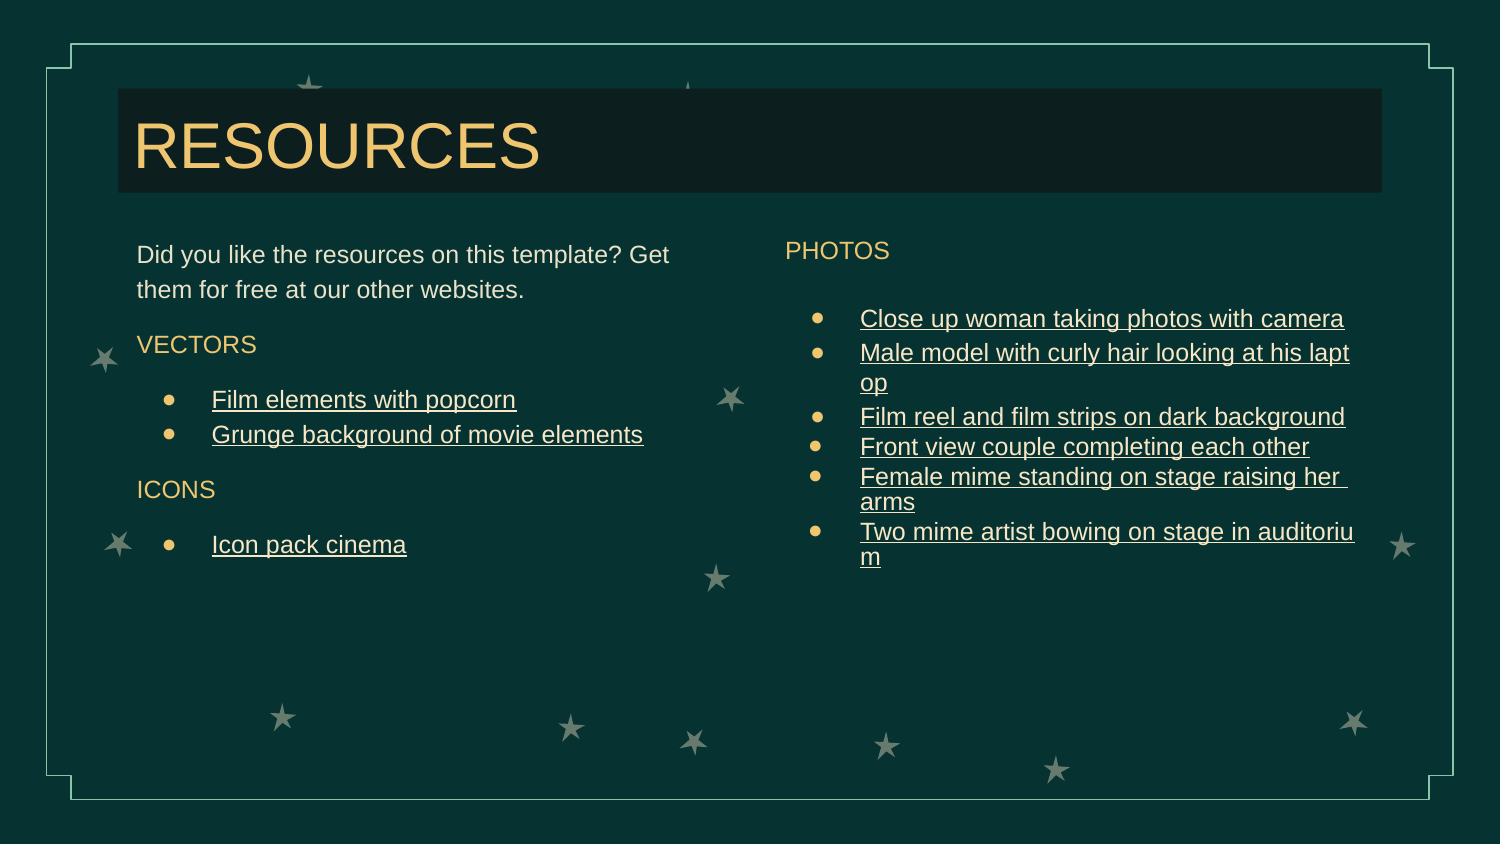

# RESOURCES
Did you like the resources on this template? Get them for free at our other websites.
VECTORS
Film elements with popcorn
Grunge background of movie elements
ICONS
Icon pack cinema

PHOTOS
Close up woman taking photos with camera
Male model with curly hair looking at his laptop
Film reel and film strips on dark background
Front view couple completing each other
Female mime standing on stage raising her arms
Two mime artist bowing on stage in auditorium